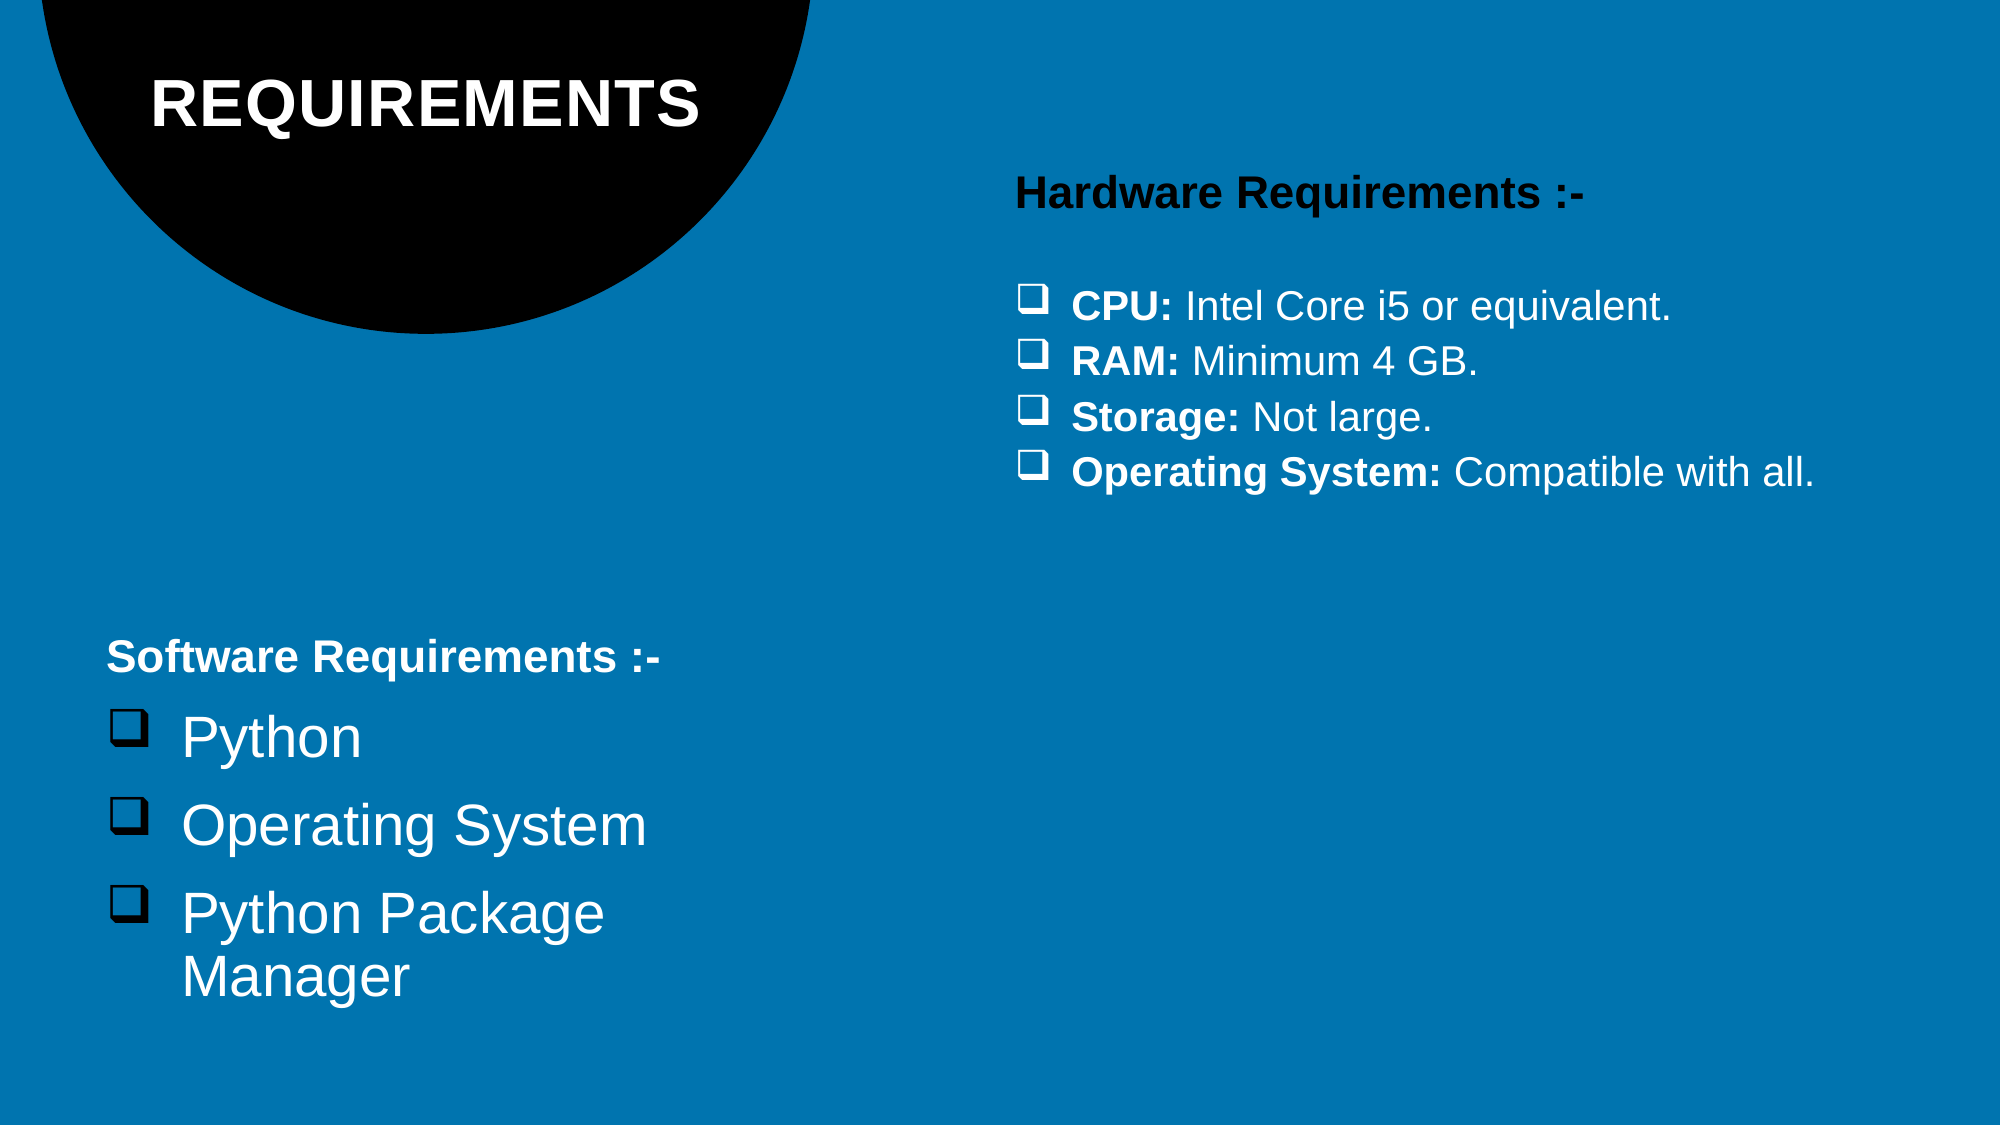

# REQUIREMENTS

Hardware Requirements :-

CPU: Intel Core i5 or equivalent.
RAM: Minimum 4 GB.
Storage: Not large.
Operating System: Compatible with all.

Software Requirements :-
Python
Operating System
Python Package Manager